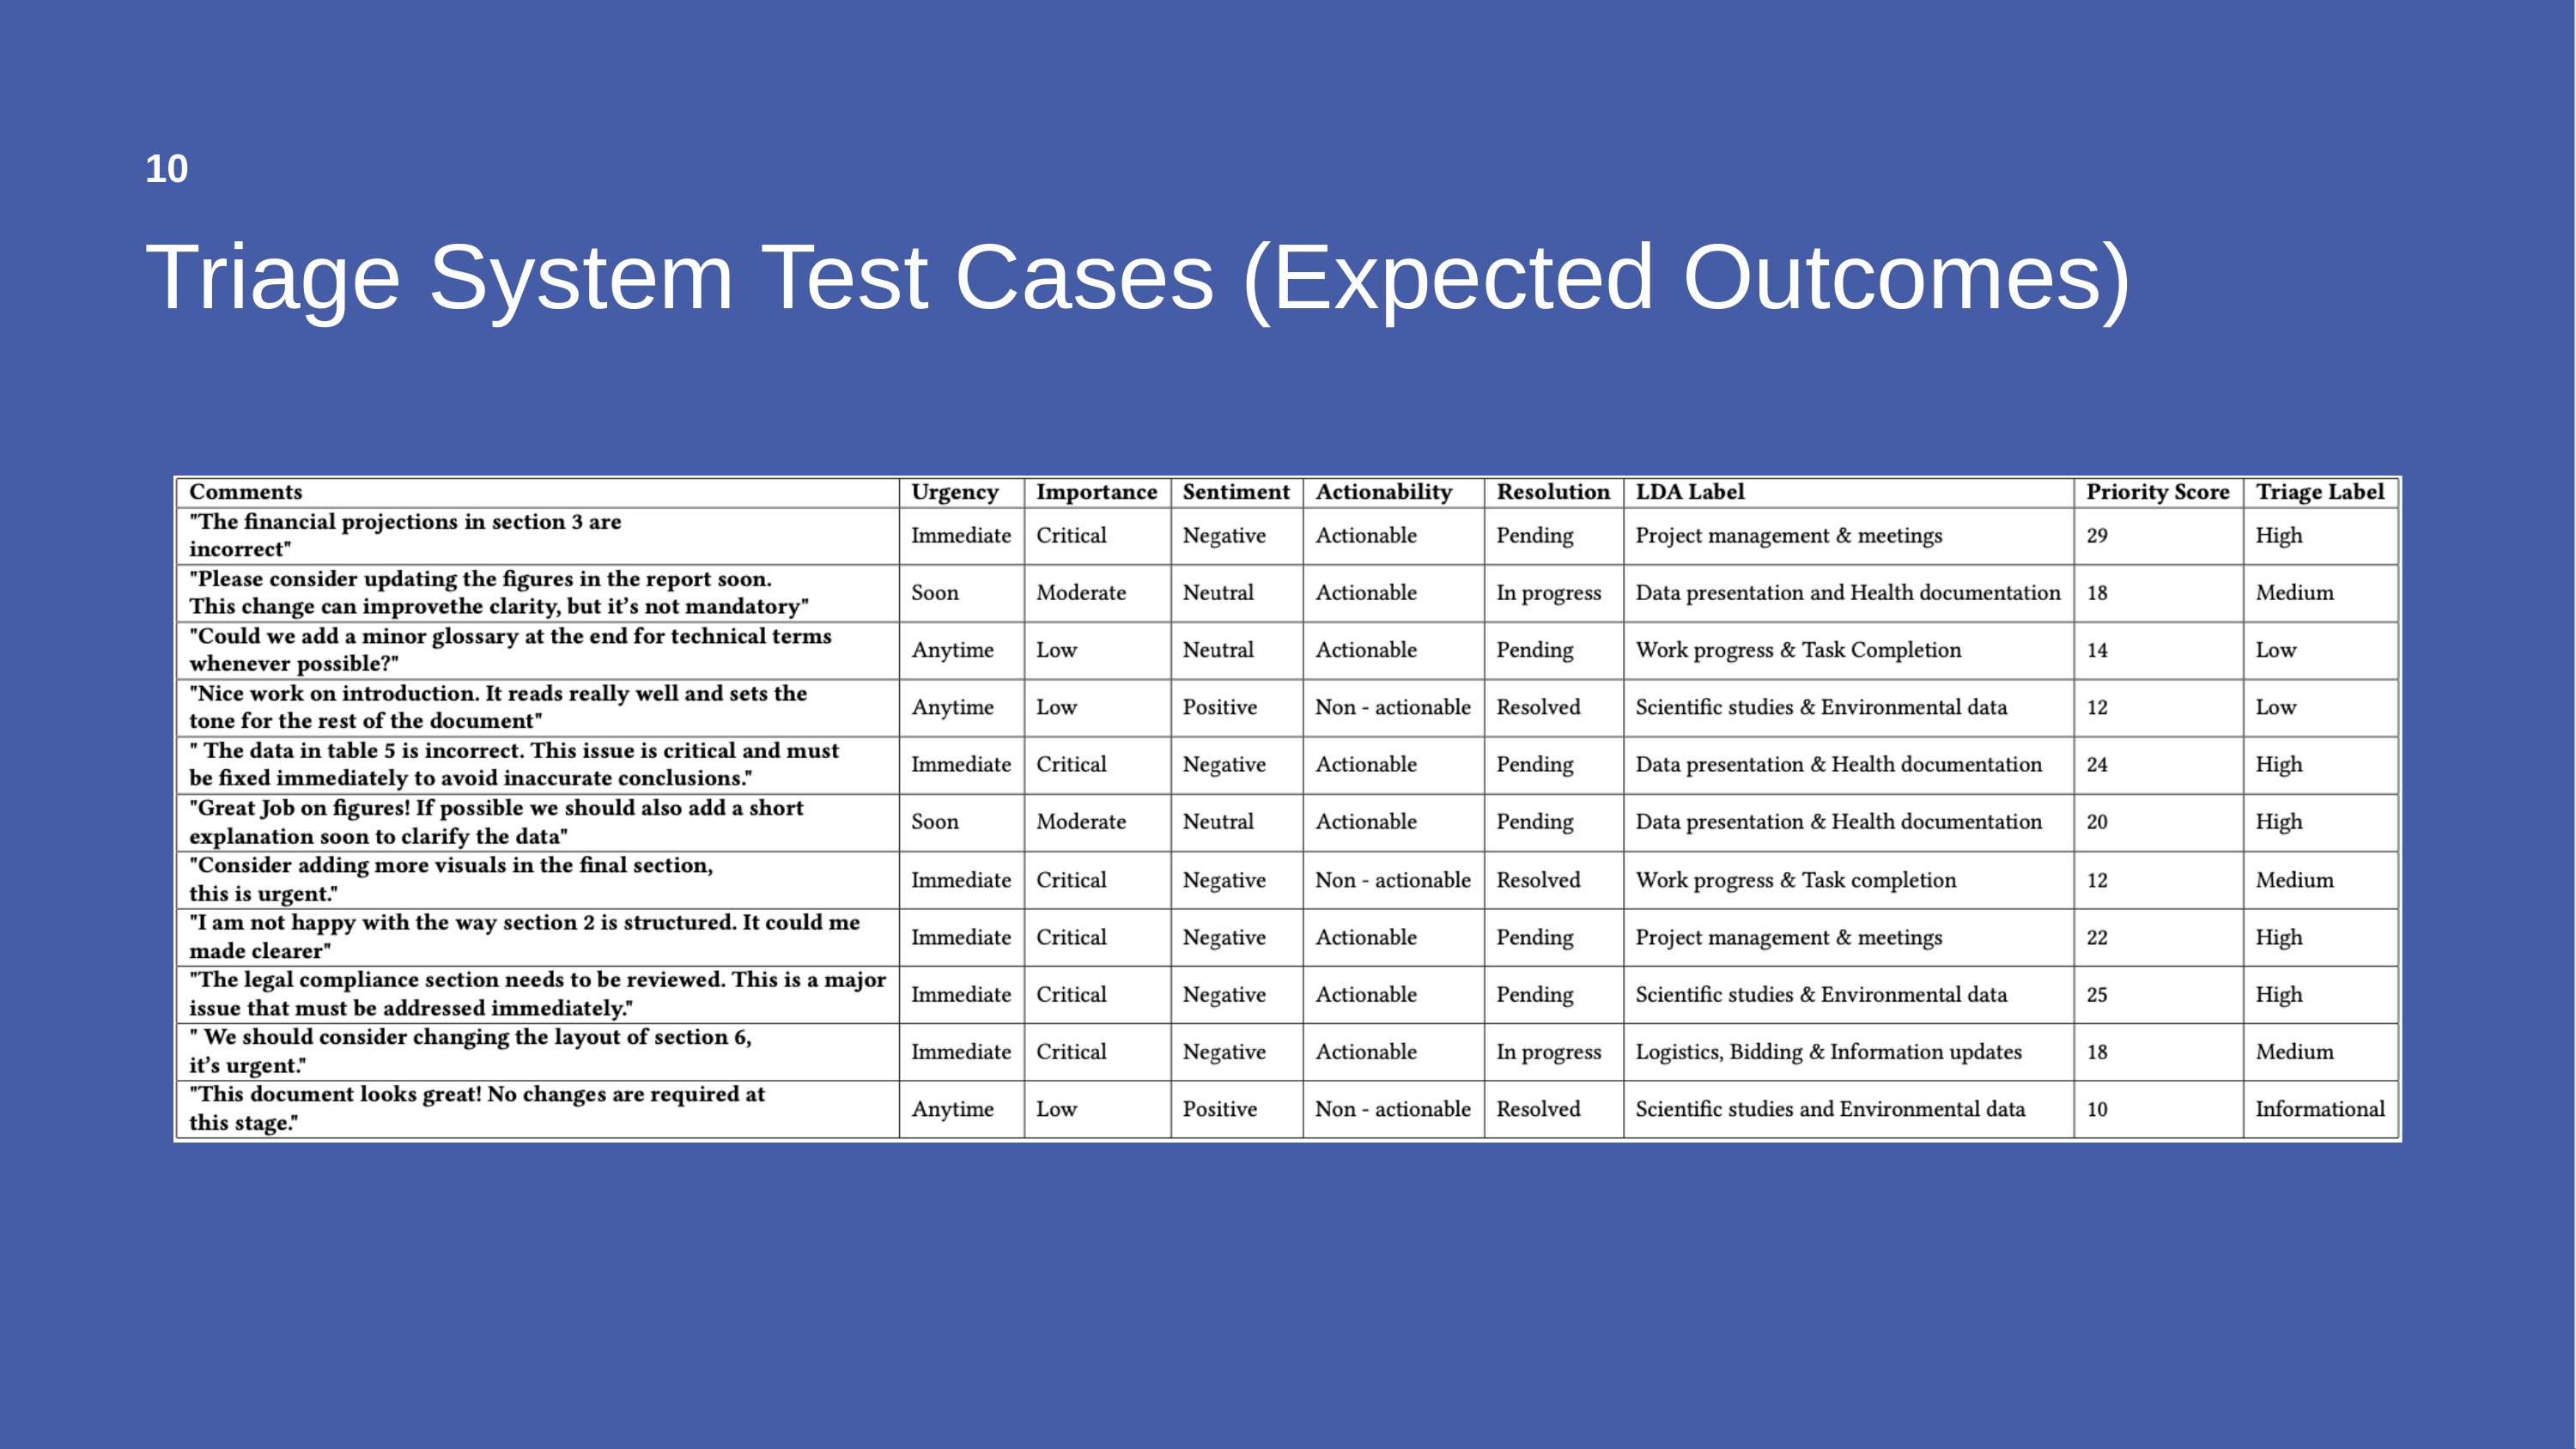

10
Triage System Test Cases (Expected Outcomes)